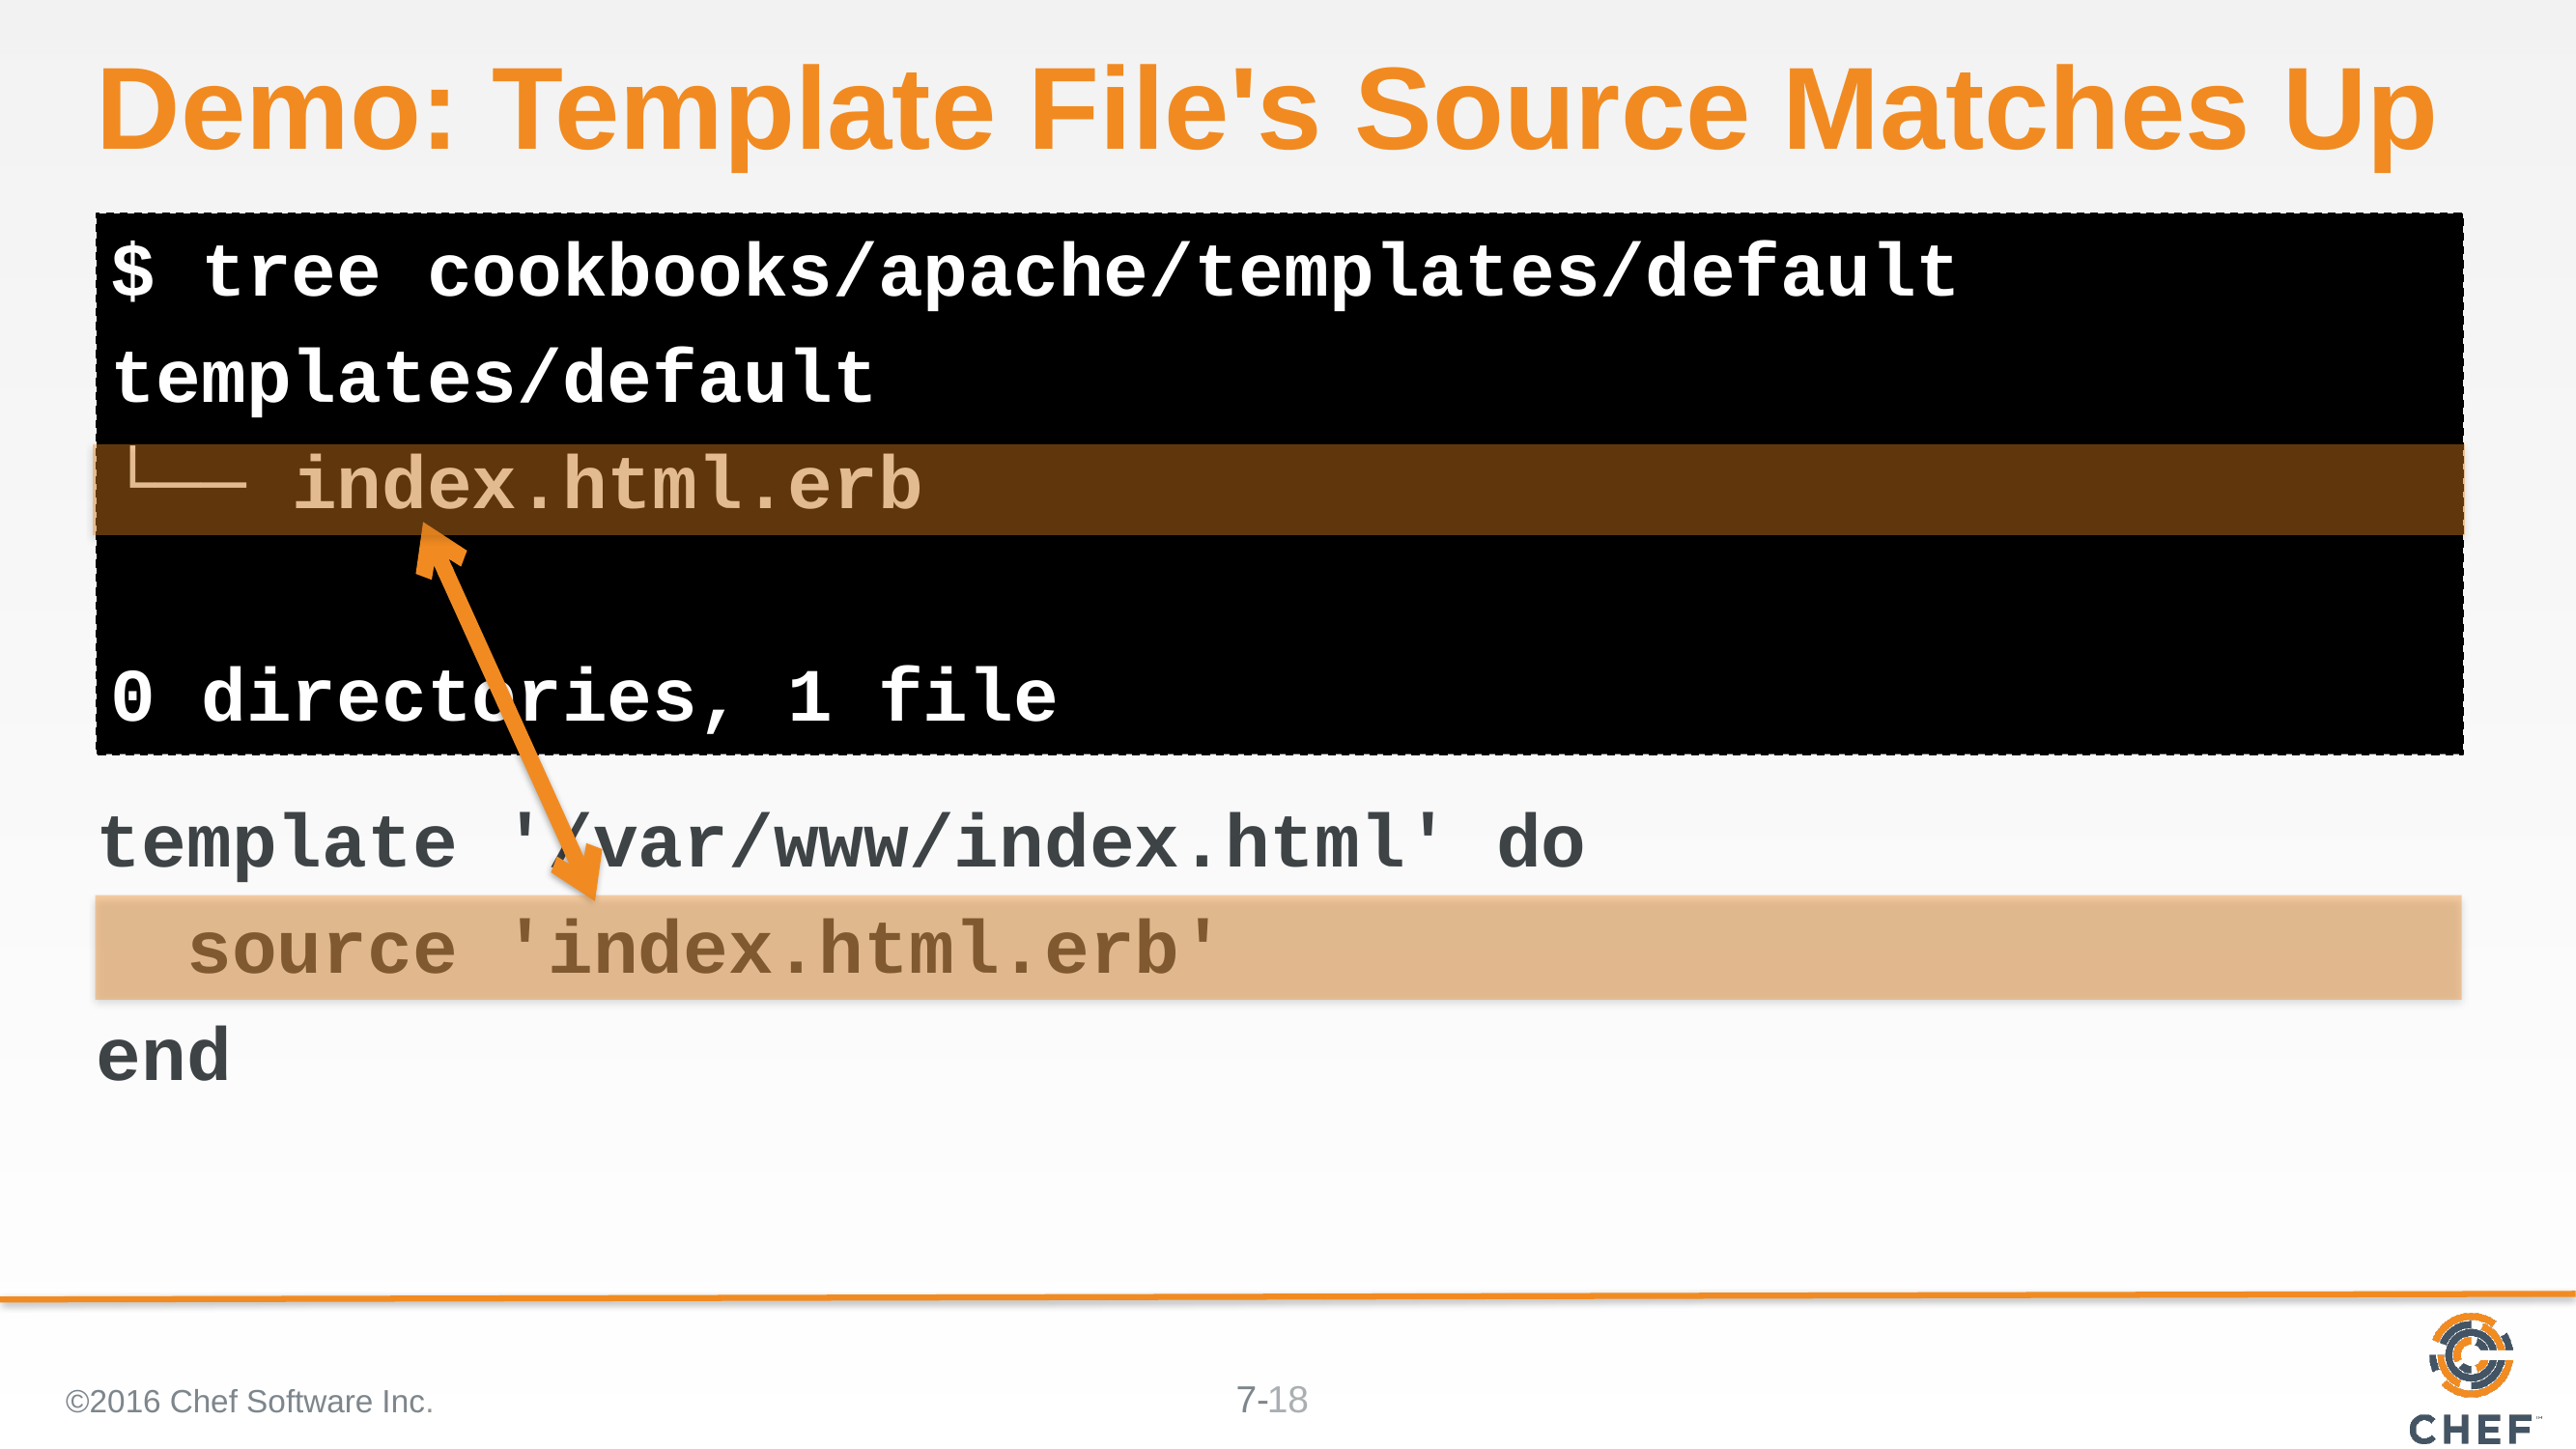

# Demo: Template File's Source Matches Up
$ tree cookbooks/apache/templates/default
templates/default
└── index.html.erb

0 directories, 1 file

template '/var/www/index.html' do
  source 'index.html.erb'
end

©2016 Chef Software Inc.
18